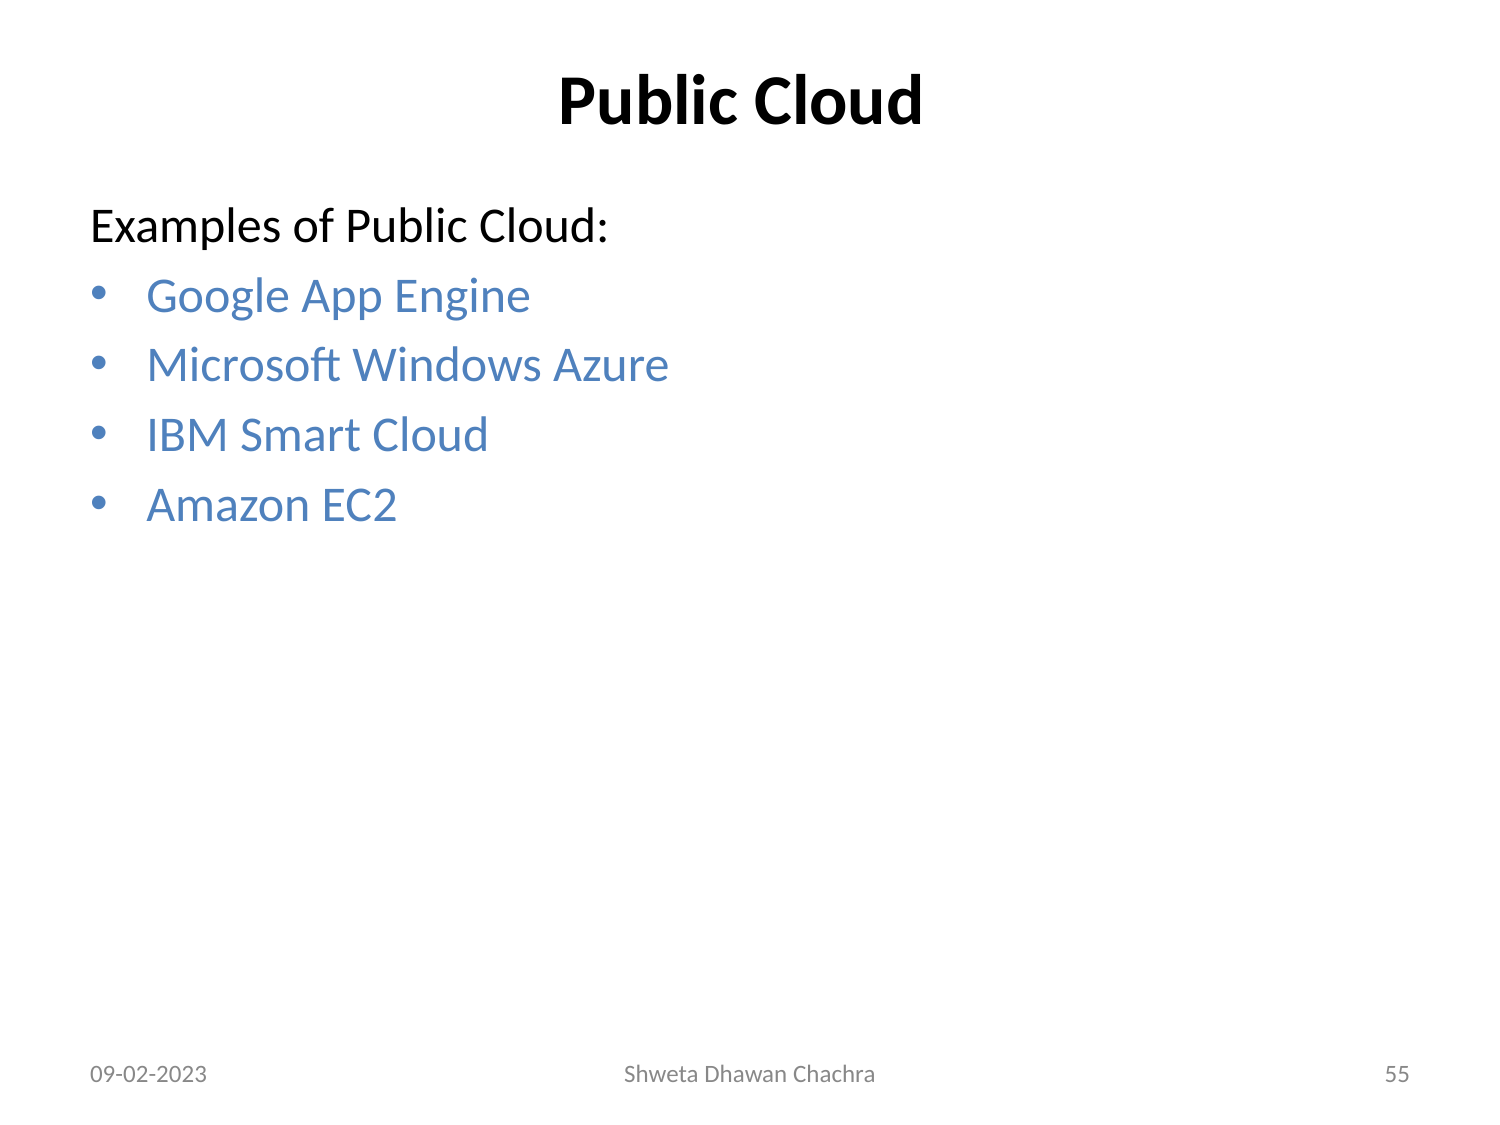

# Public Cloud
Examples of Public Cloud:
Google App Engine
Microsoft Windows Azure
IBM Smart Cloud
Amazon EC2

09-02-2023
Shweta Dhawan Chachra
55